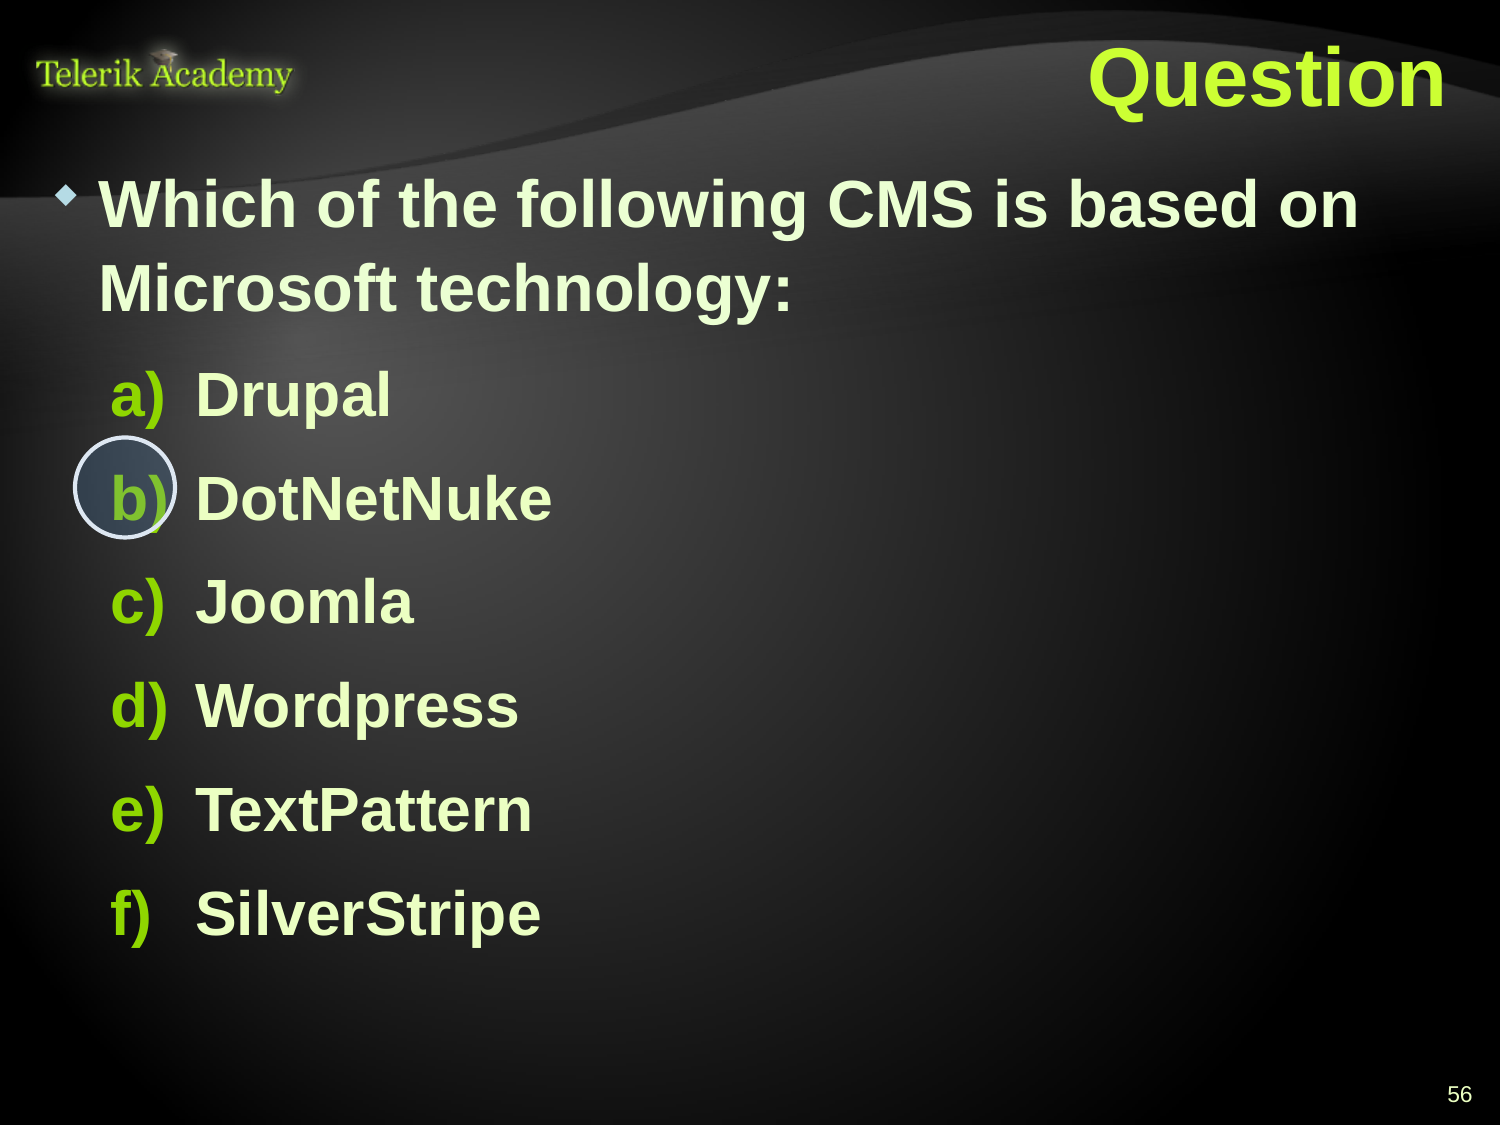

# Question
Which of the following CMS is based on Microsoft technology:
Drupal
DotNetNuke
Joomla
Wordpress
TextPattern
SilverStripe

56